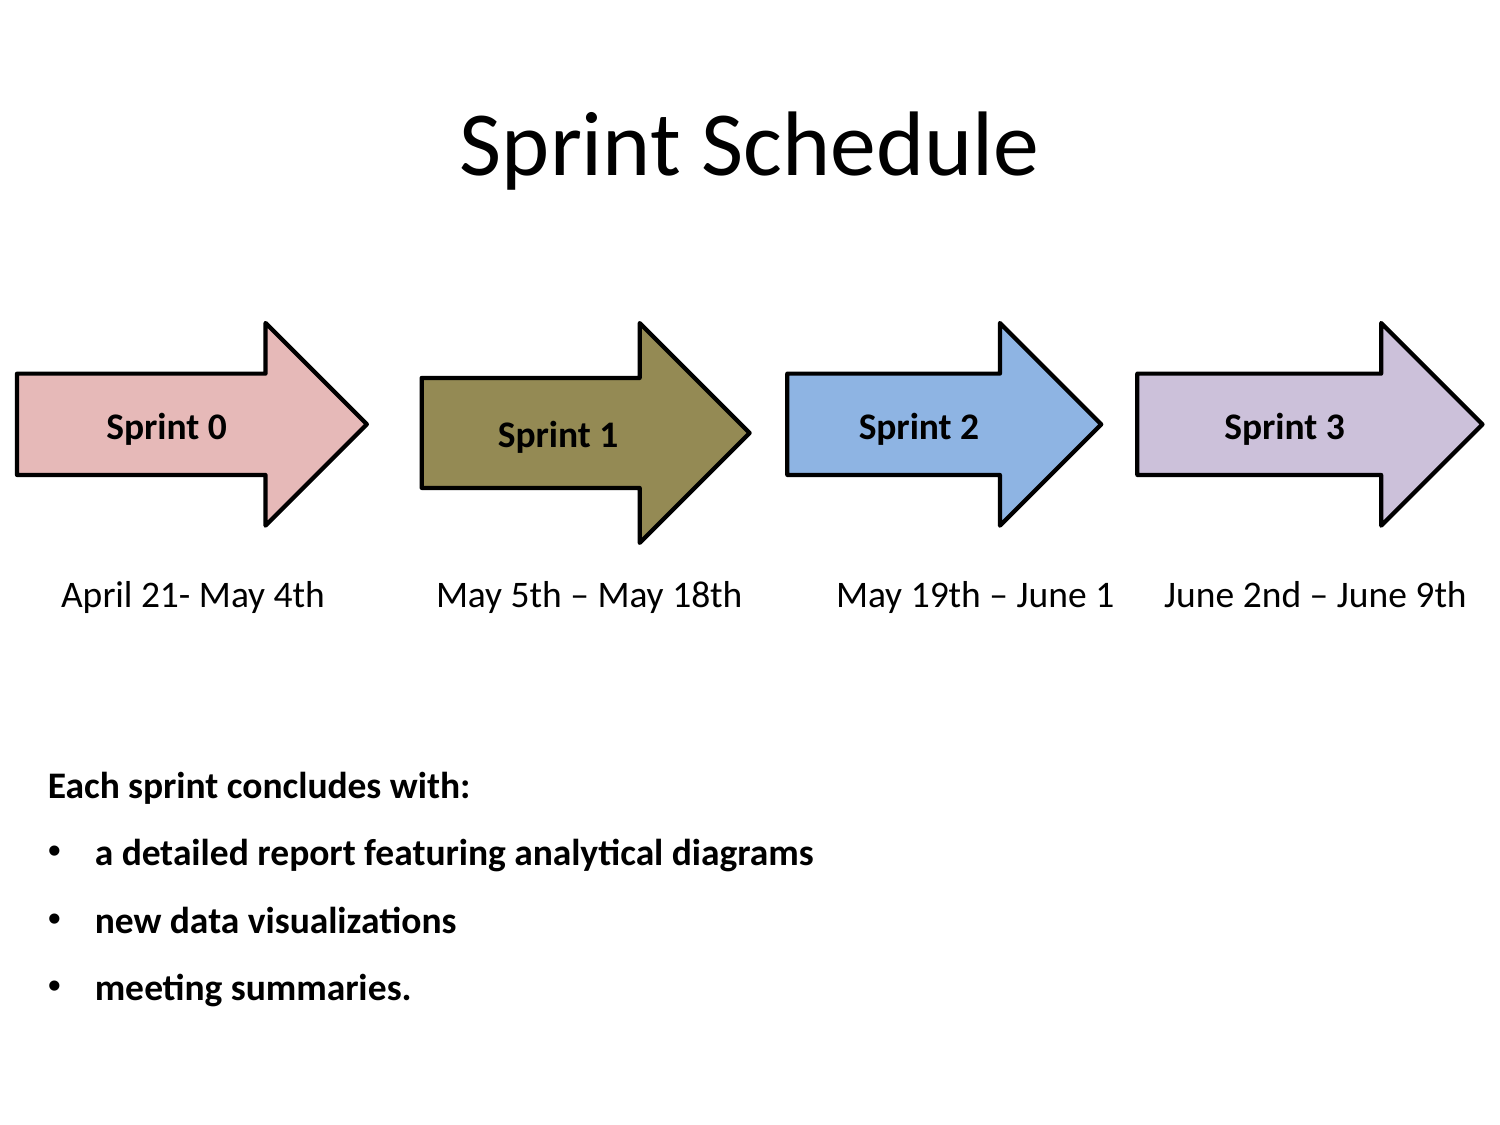

# Sprint Schedule
Sprint 1
Sprint 2
Sprint 3
Sprint 0
May 5th – May 18th
May 19th – June 1
June 2nd – June 9th
April 21- May 4th
Each sprint concludes with:
a detailed report featuring analytical diagrams
new data visualizations
meeting summaries.